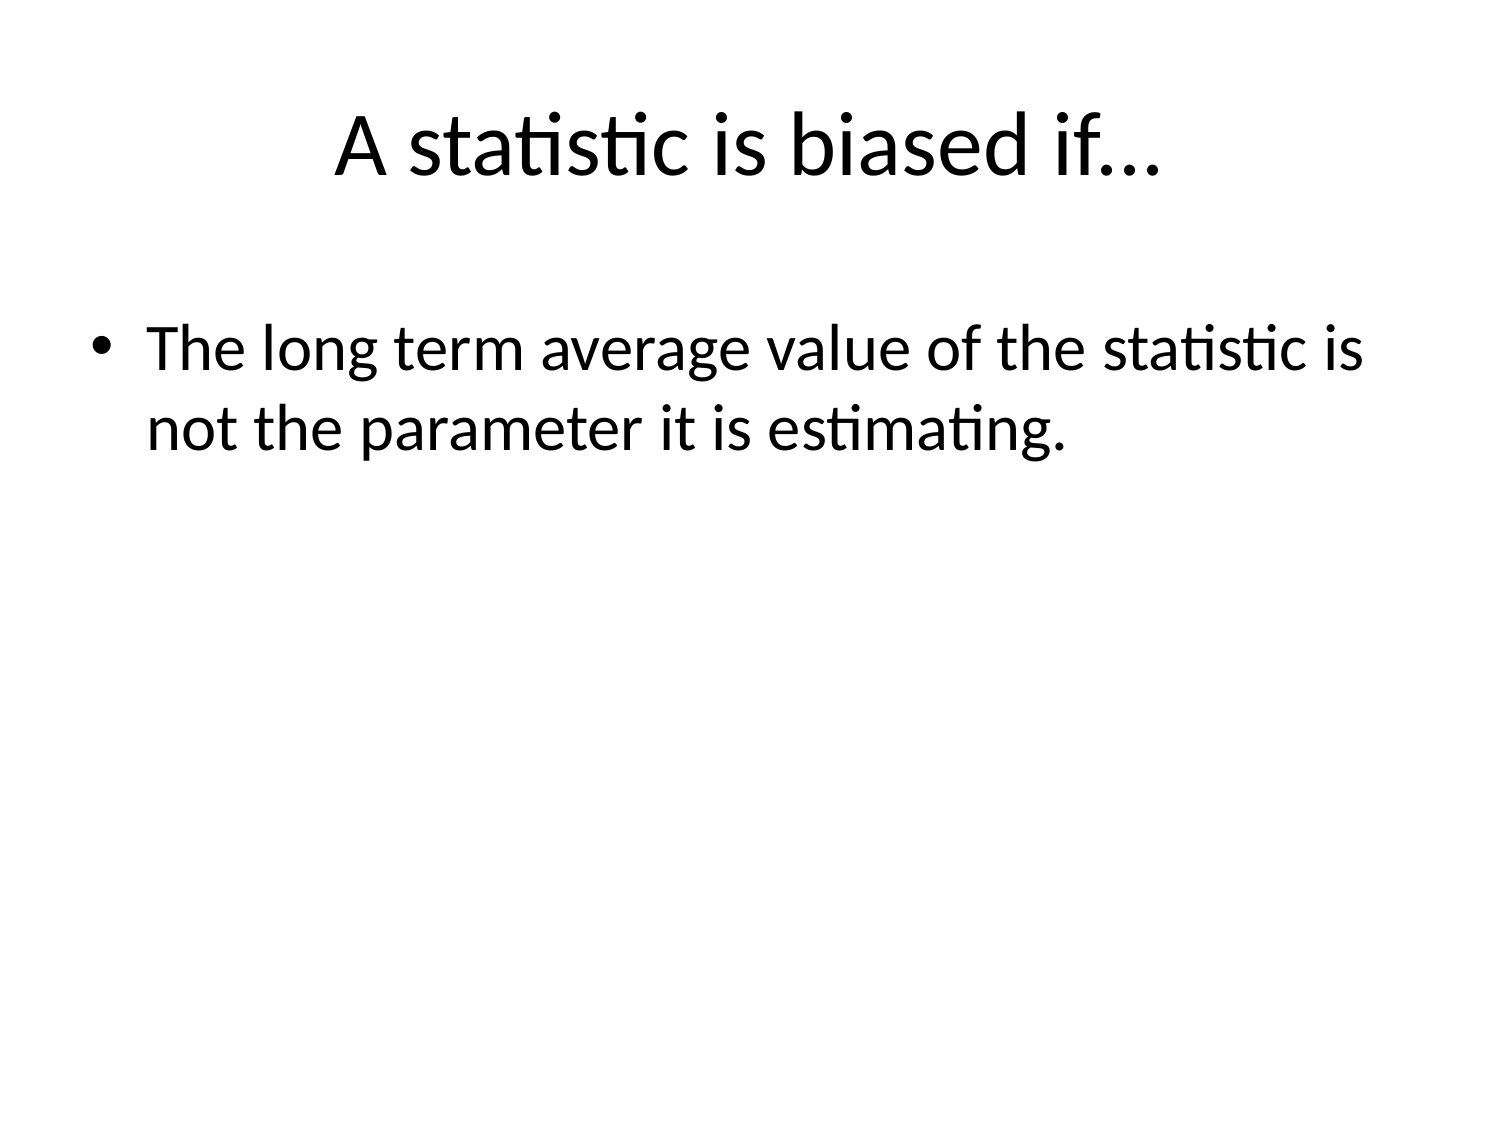

# A statistic is biased if...

The long term average value of the statistic is not the parameter it is estimating.